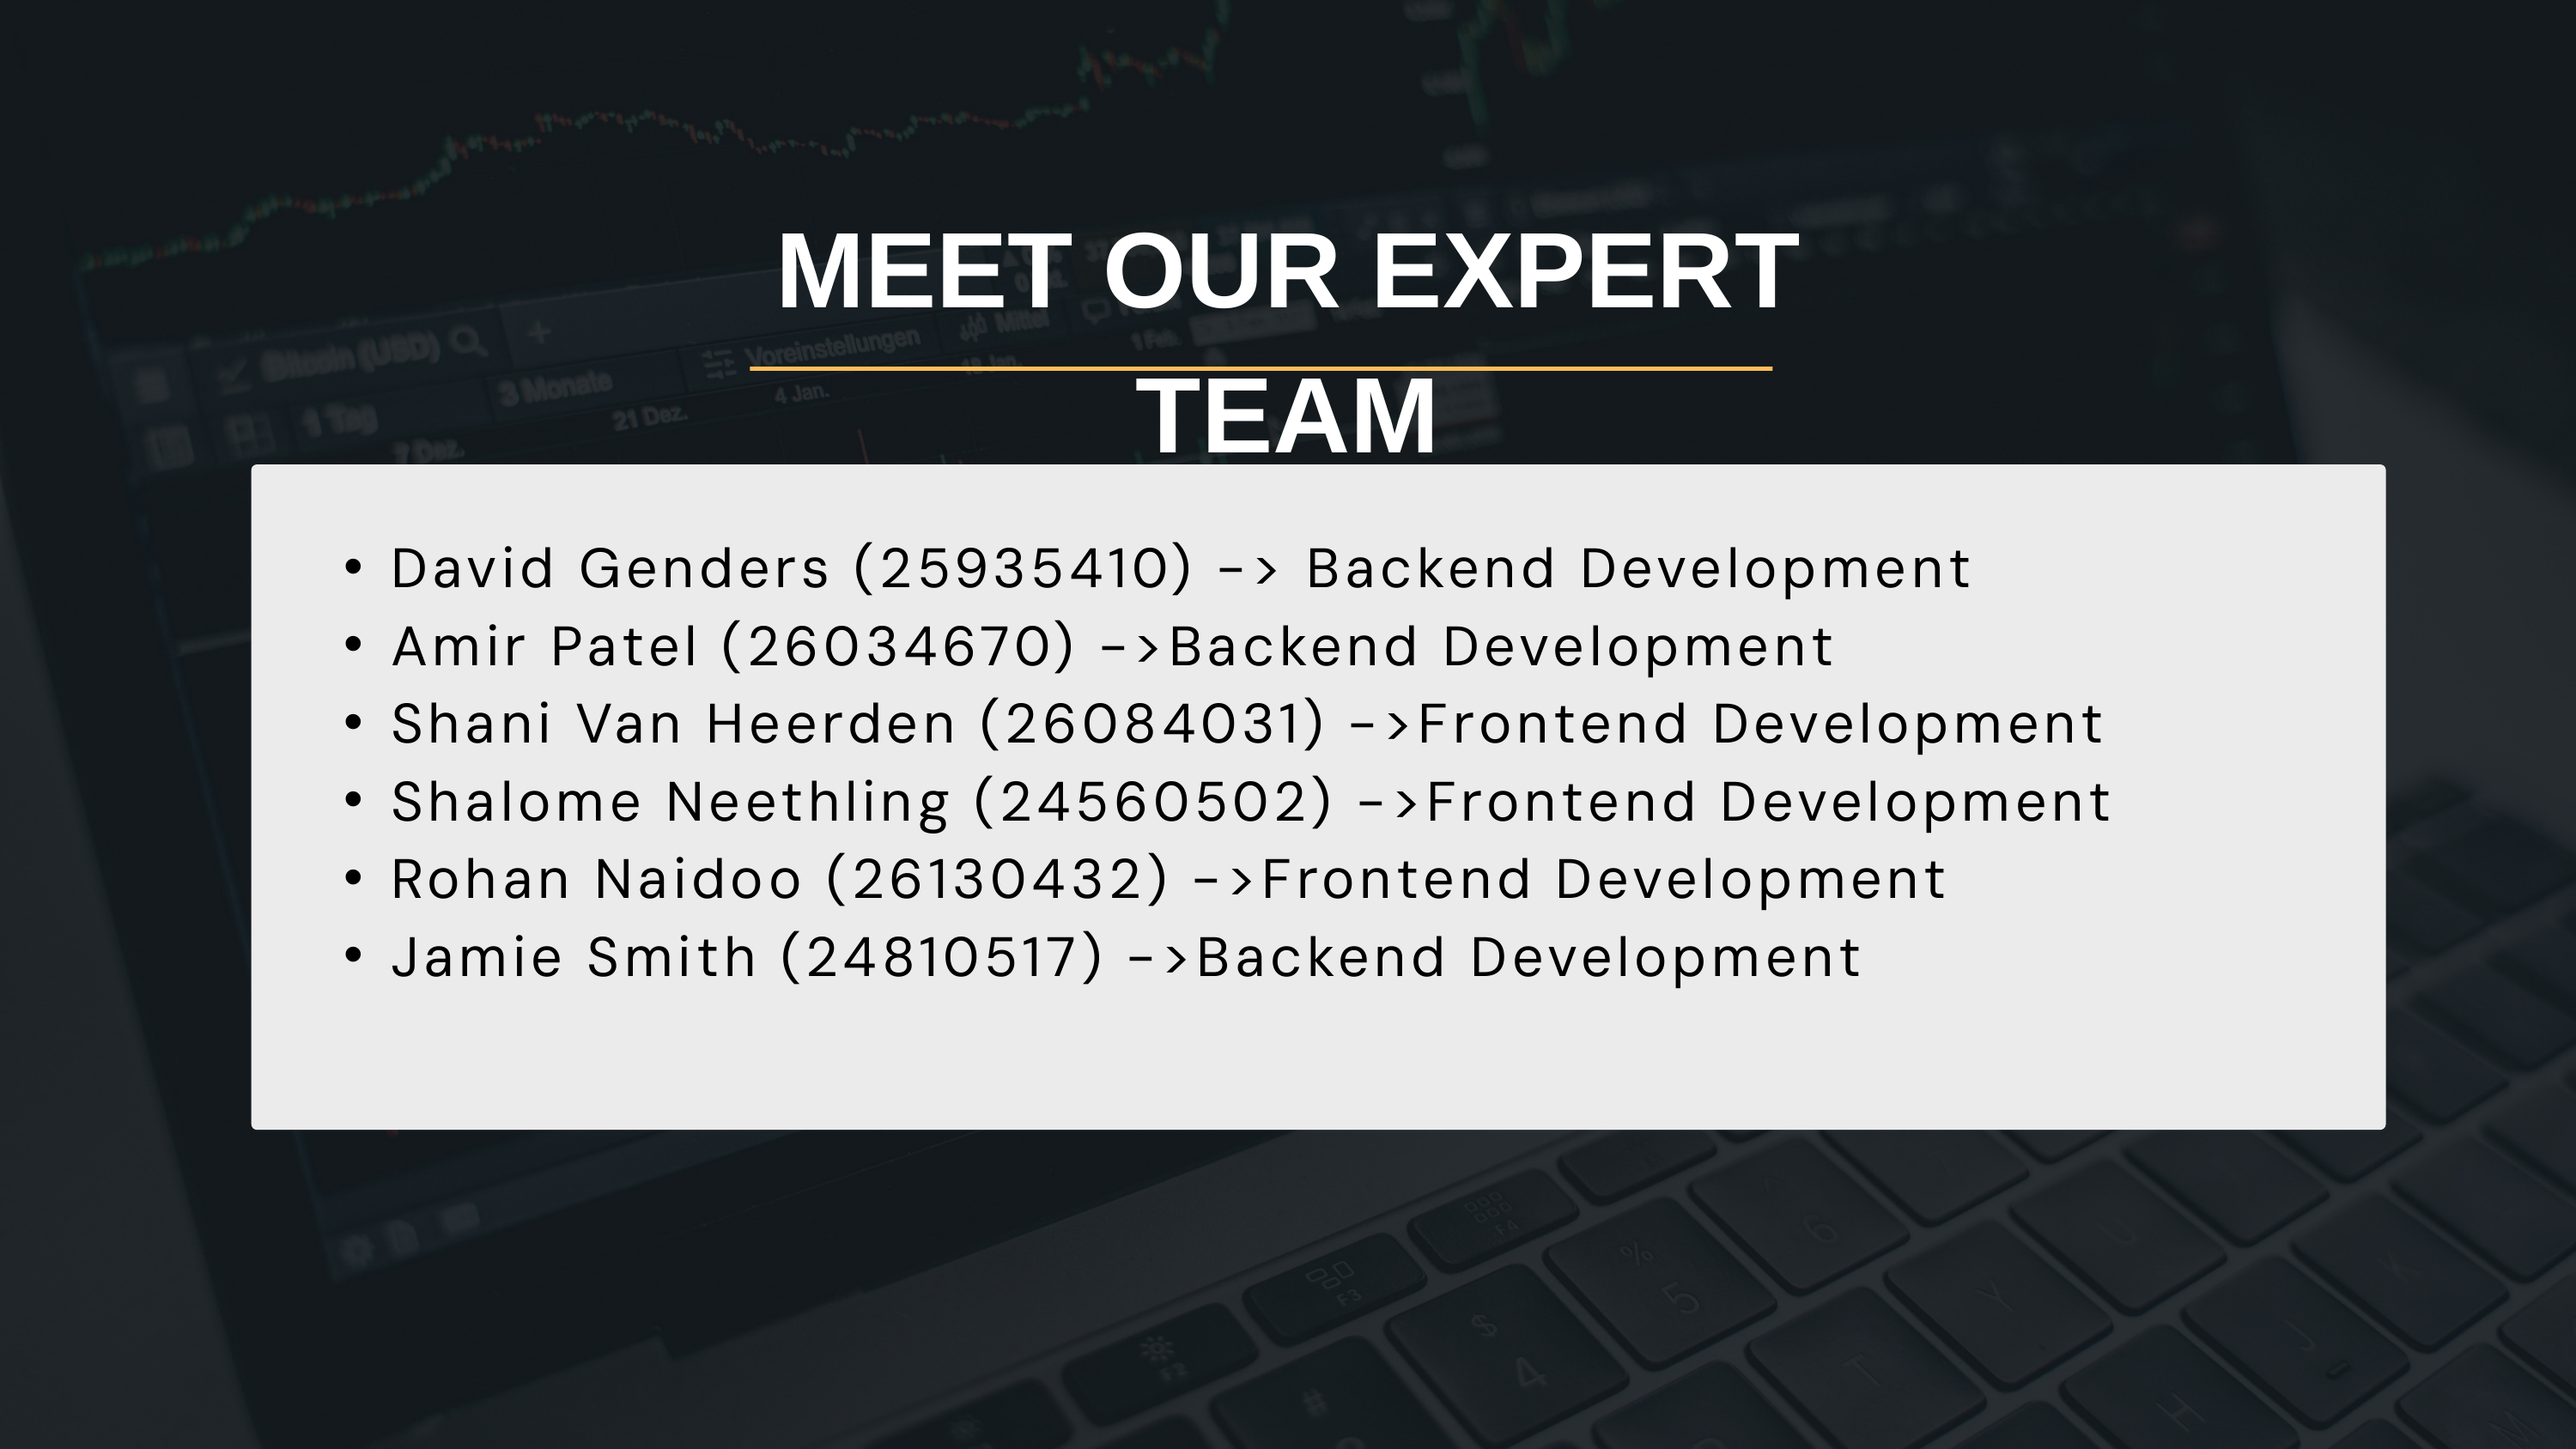

MEET OUR EXPERT TEAM

David Genders (25935410) -> Backend Development
Amir Patel (26034670) ->Backend Development
Shani Van Heerden (26084031) ->Frontend Development
Shalome Neethling (24560502) ->Frontend Development
Rohan Naidoo (26130432) ->Frontend Development
Jamie Smith (24810517) ->Backend Development